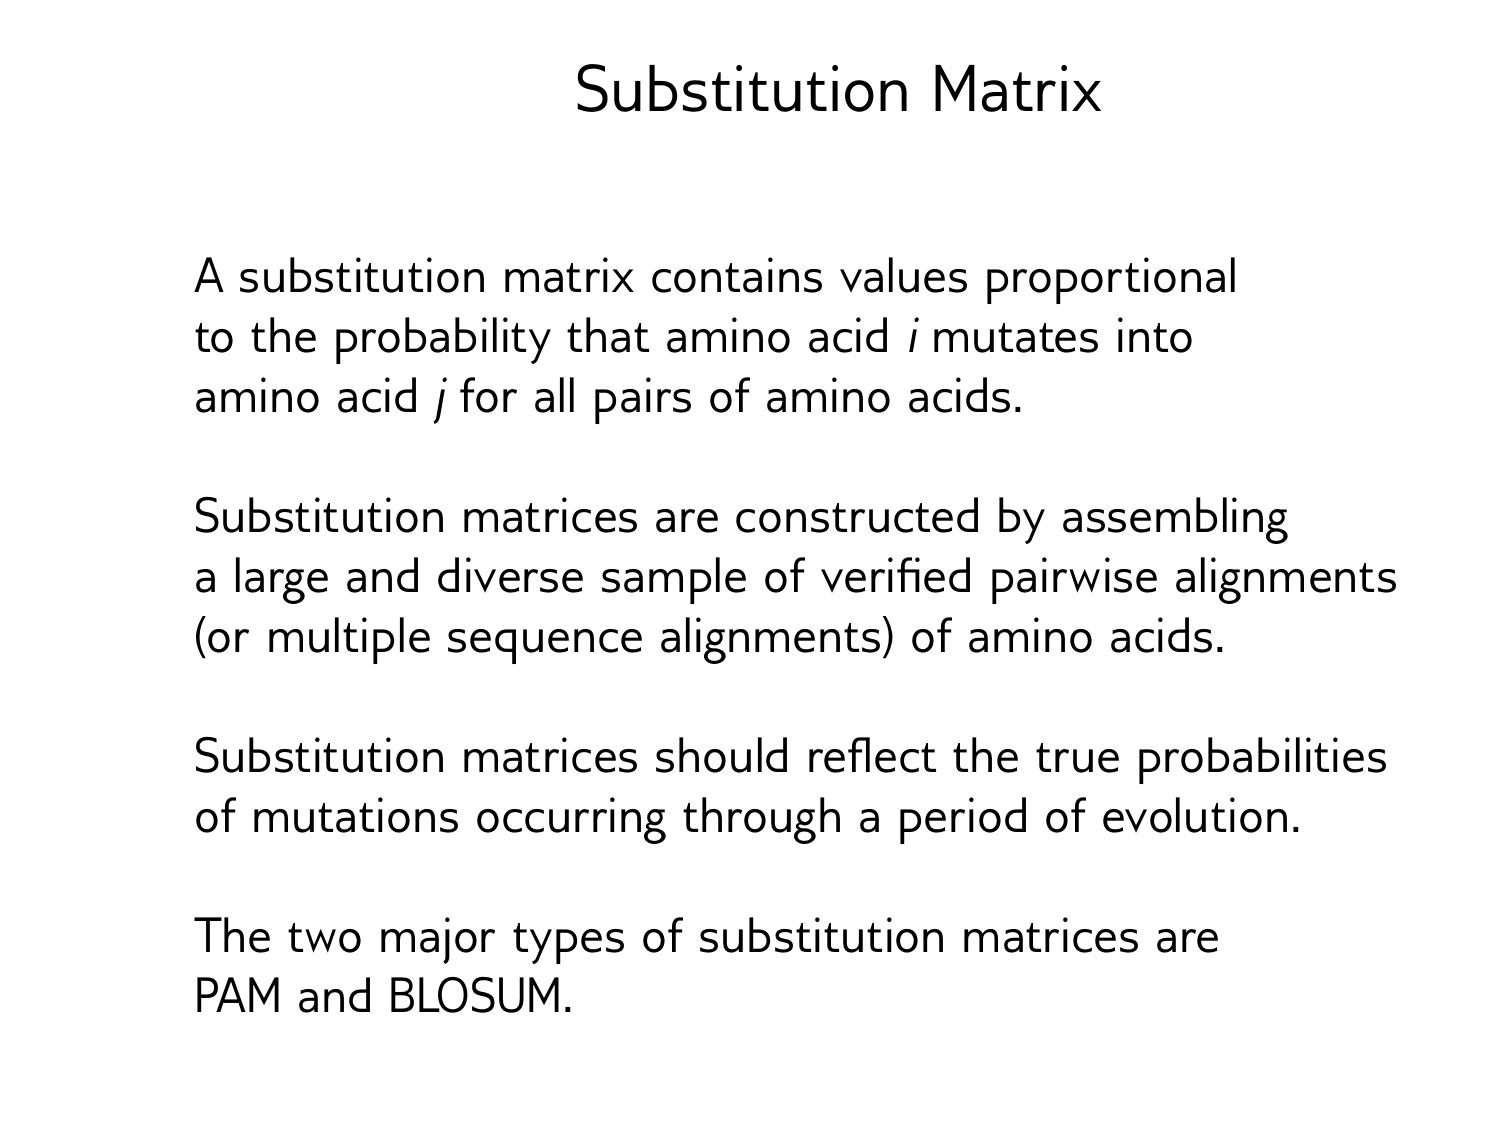

Substitution Matrix
A substitution matrix contains values proportional
to the probability that amino acid i mutates into
amino acid j for all pairs of amino acids.

Substitution matrices are constructed by assembling
a large and diverse sample of verified pairwise alignments
(or multiple sequence alignments) of amino acids.

Substitution matrices should reflect the true probabilities
of mutations occurring through a period of evolution.

The two major types of substitution matrices are
PAM and BLOSUM.